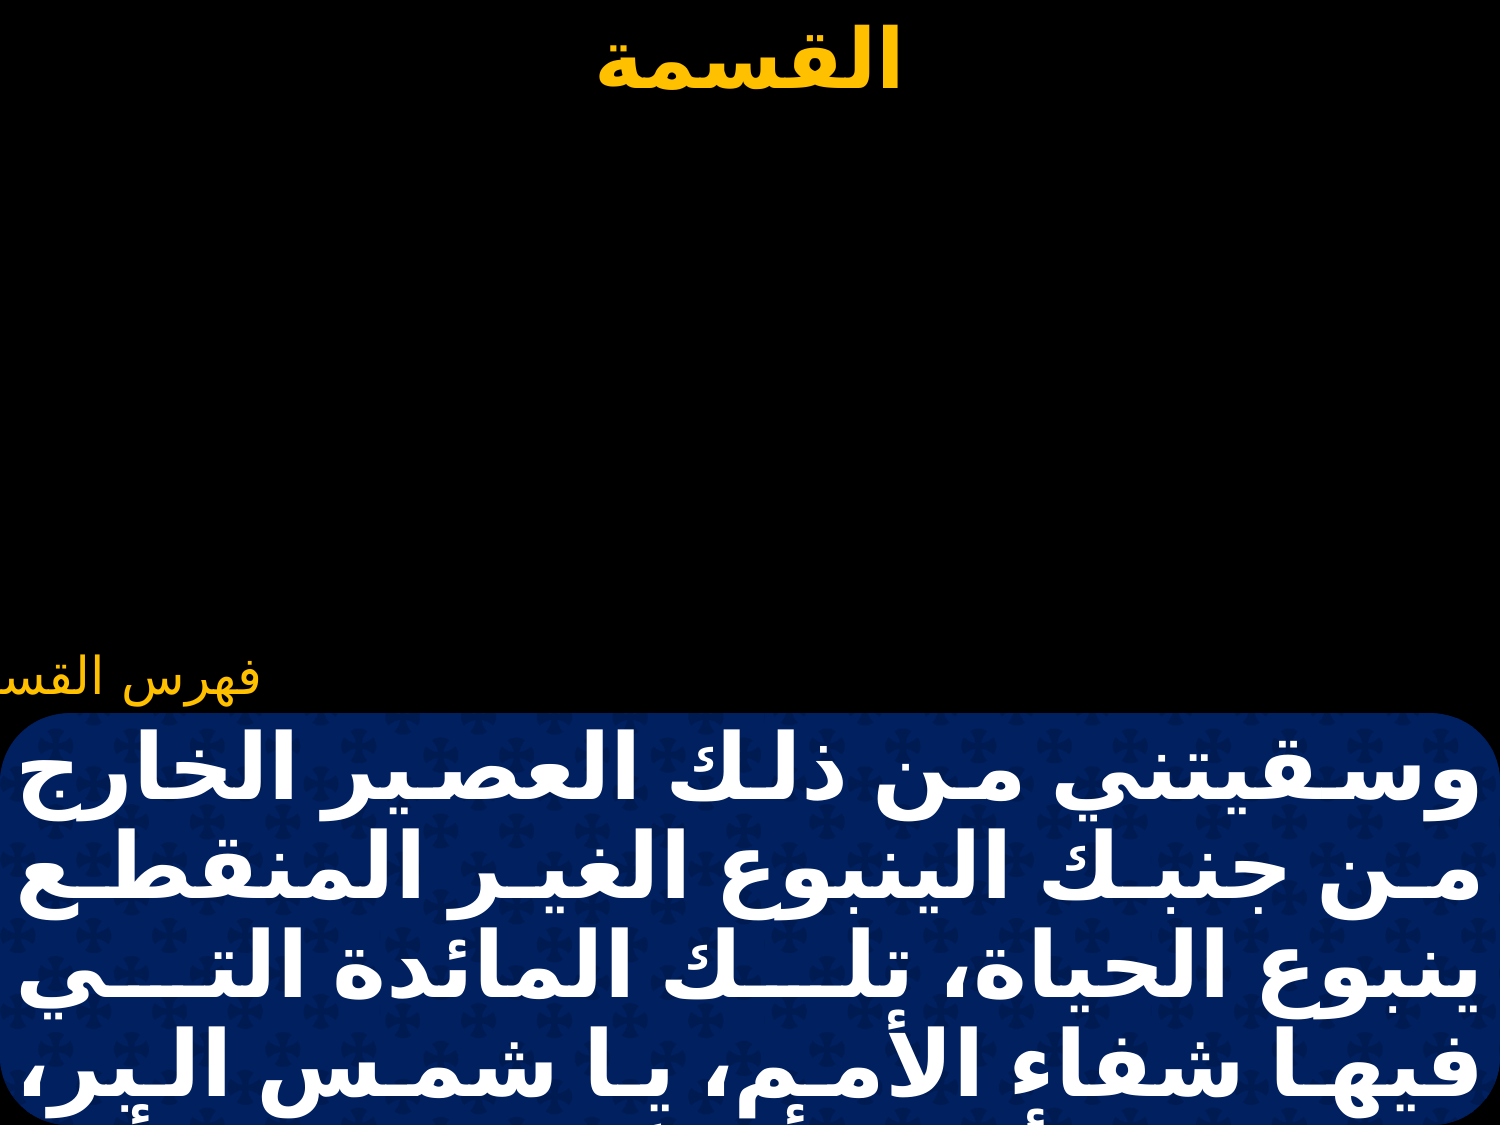

وسقيتني من ذلك العصير الخارج من جنبك الينبوع الغير المنقطع ينبوع الحياة، تلك المائدة التي فيها شفاء الأمم، يا شمس البر، وقدمتنا لأبيك أبناءًا وعلمتنا أن ندعو أباك أبا لنا ونقول بصوت مرتفع: